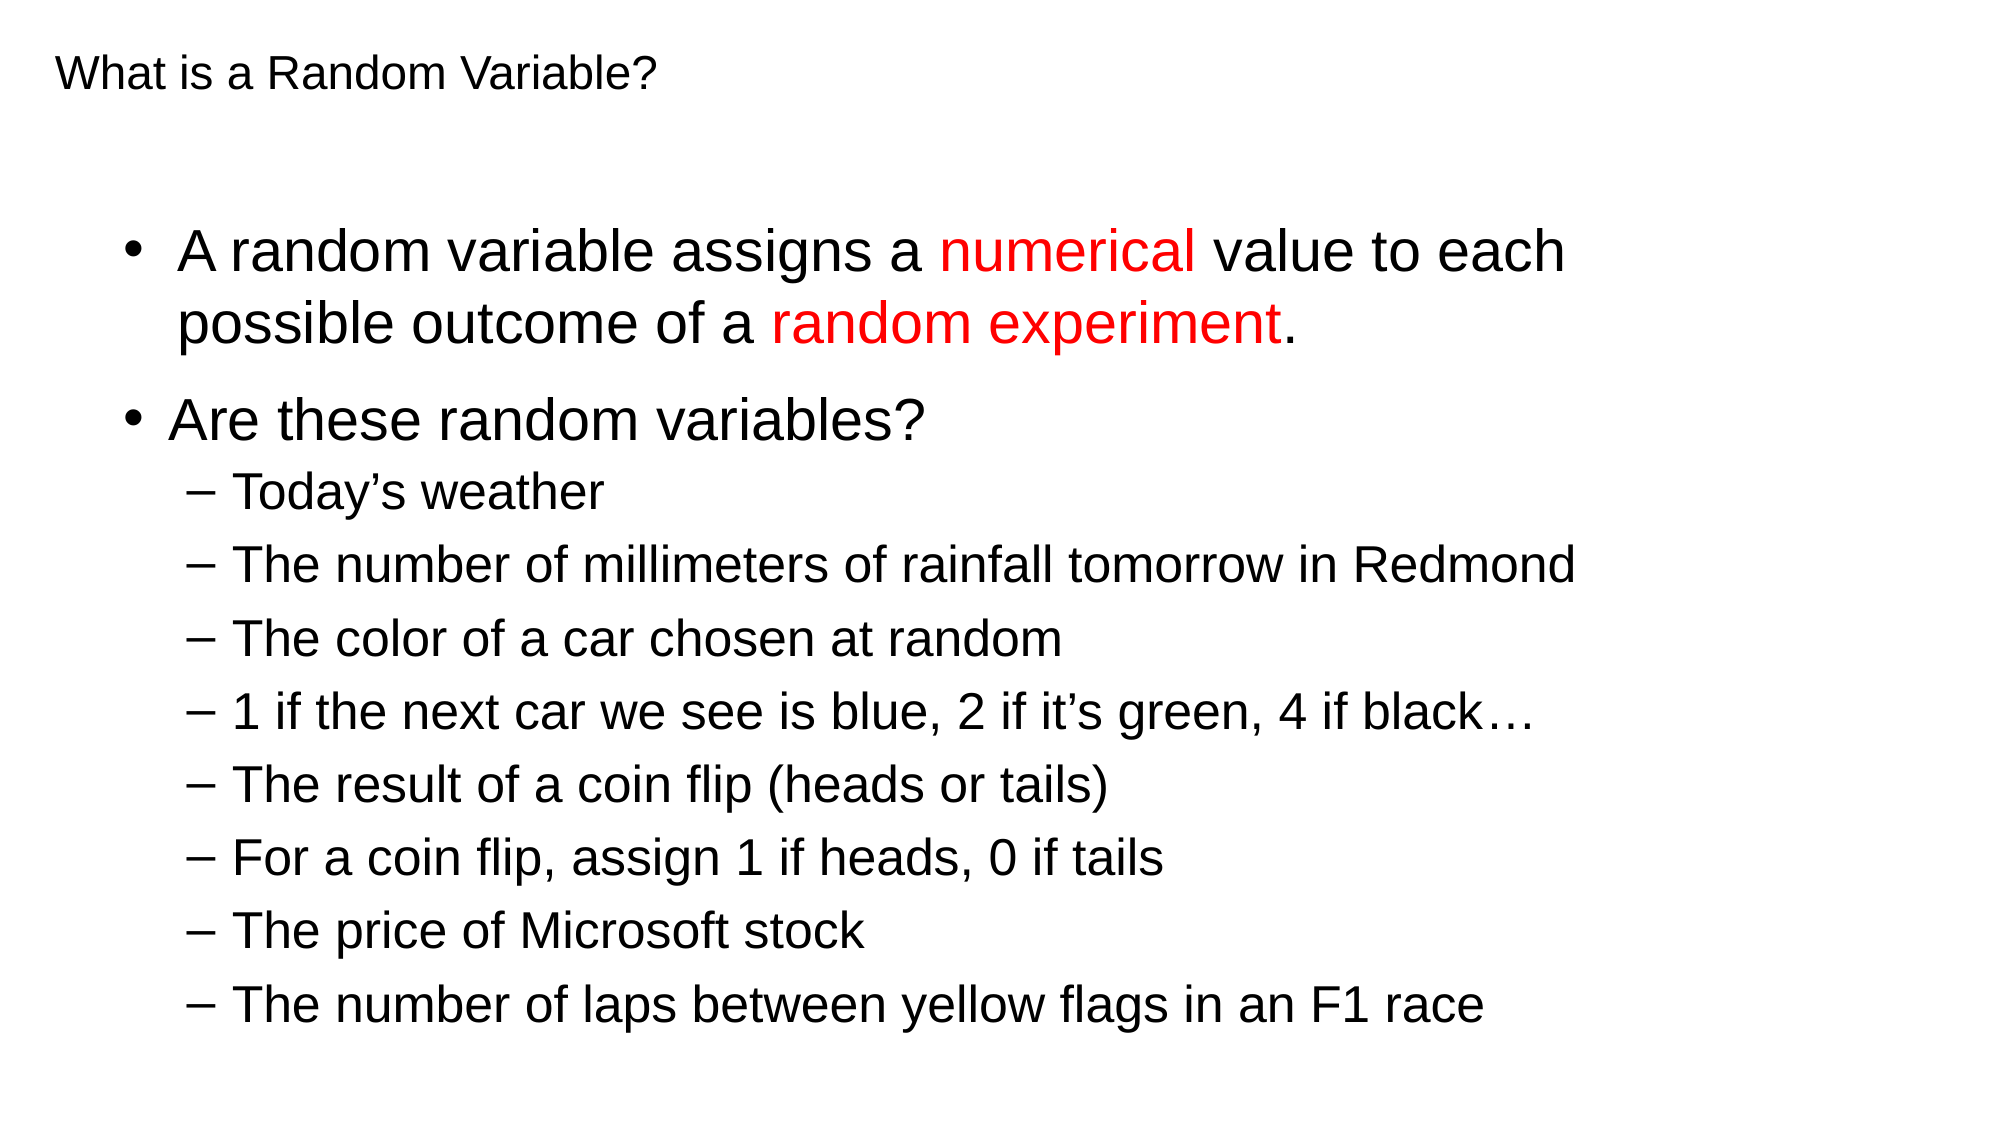

# What is a Random Variable?
A random variable assigns a numerical value to each possible outcome of a random experiment.
Are these random variables?
Today’s weather
The number of millimeters of rainfall tomorrow in Redmond
The color of a car chosen at random
1 if the next car we see is blue, 2 if it’s green, 4 if black…
The result of a coin flip (heads or tails)
For a coin flip, assign 1 if heads, 0 if tails
The price of Microsoft stock
The number of laps between yellow flags in an F1 race